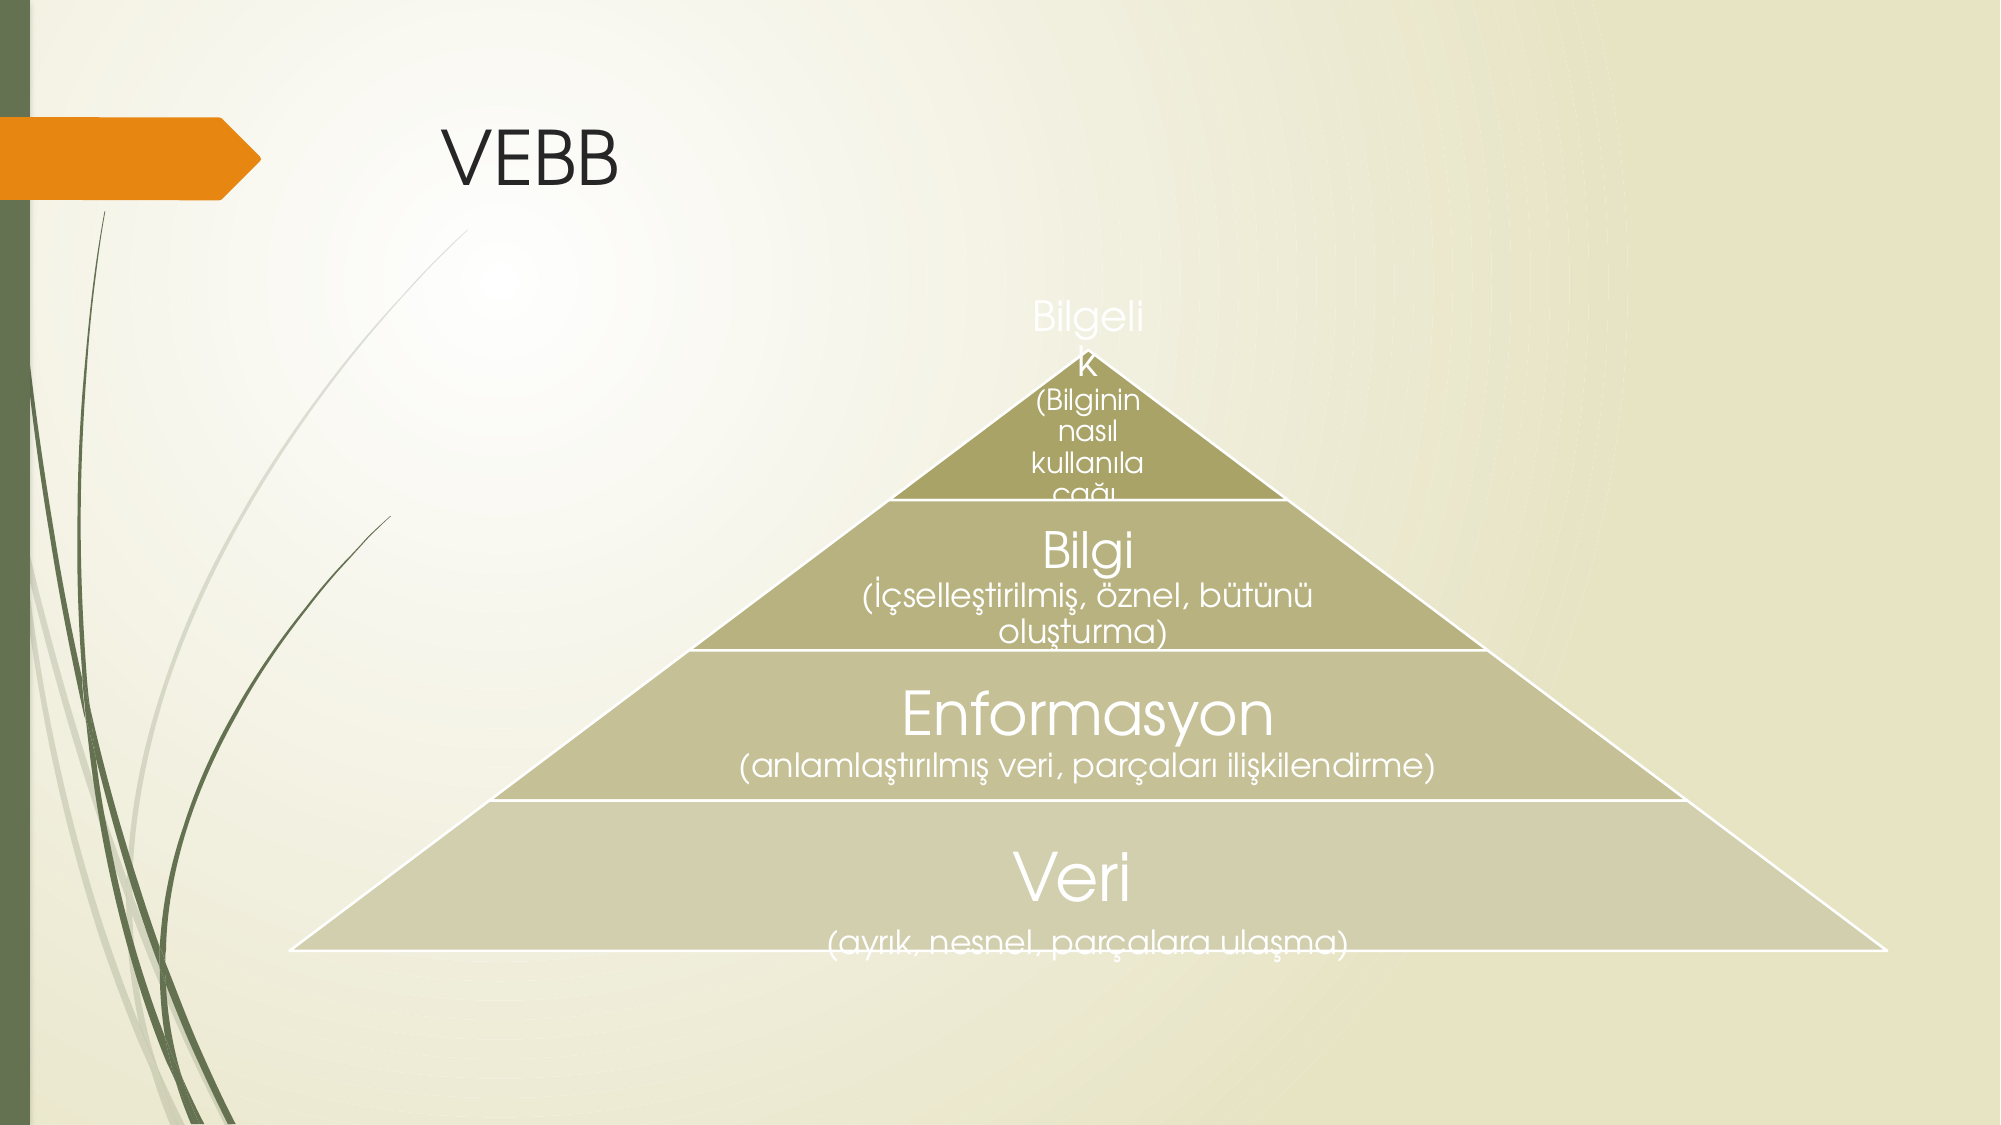

# VEBB
Bilgelik
(Bilginin nasıl kullanılacağı, bütünü ilişkilendirme)
Bilgi
(İçselleştirilmiş, öznel, bütünü oluşturma)
Enformasyon
(anlamlaştırılmış veri, parçaları ilişkilendirme)
Veri
(ayrık, nesnel, parçalara ulaşma)